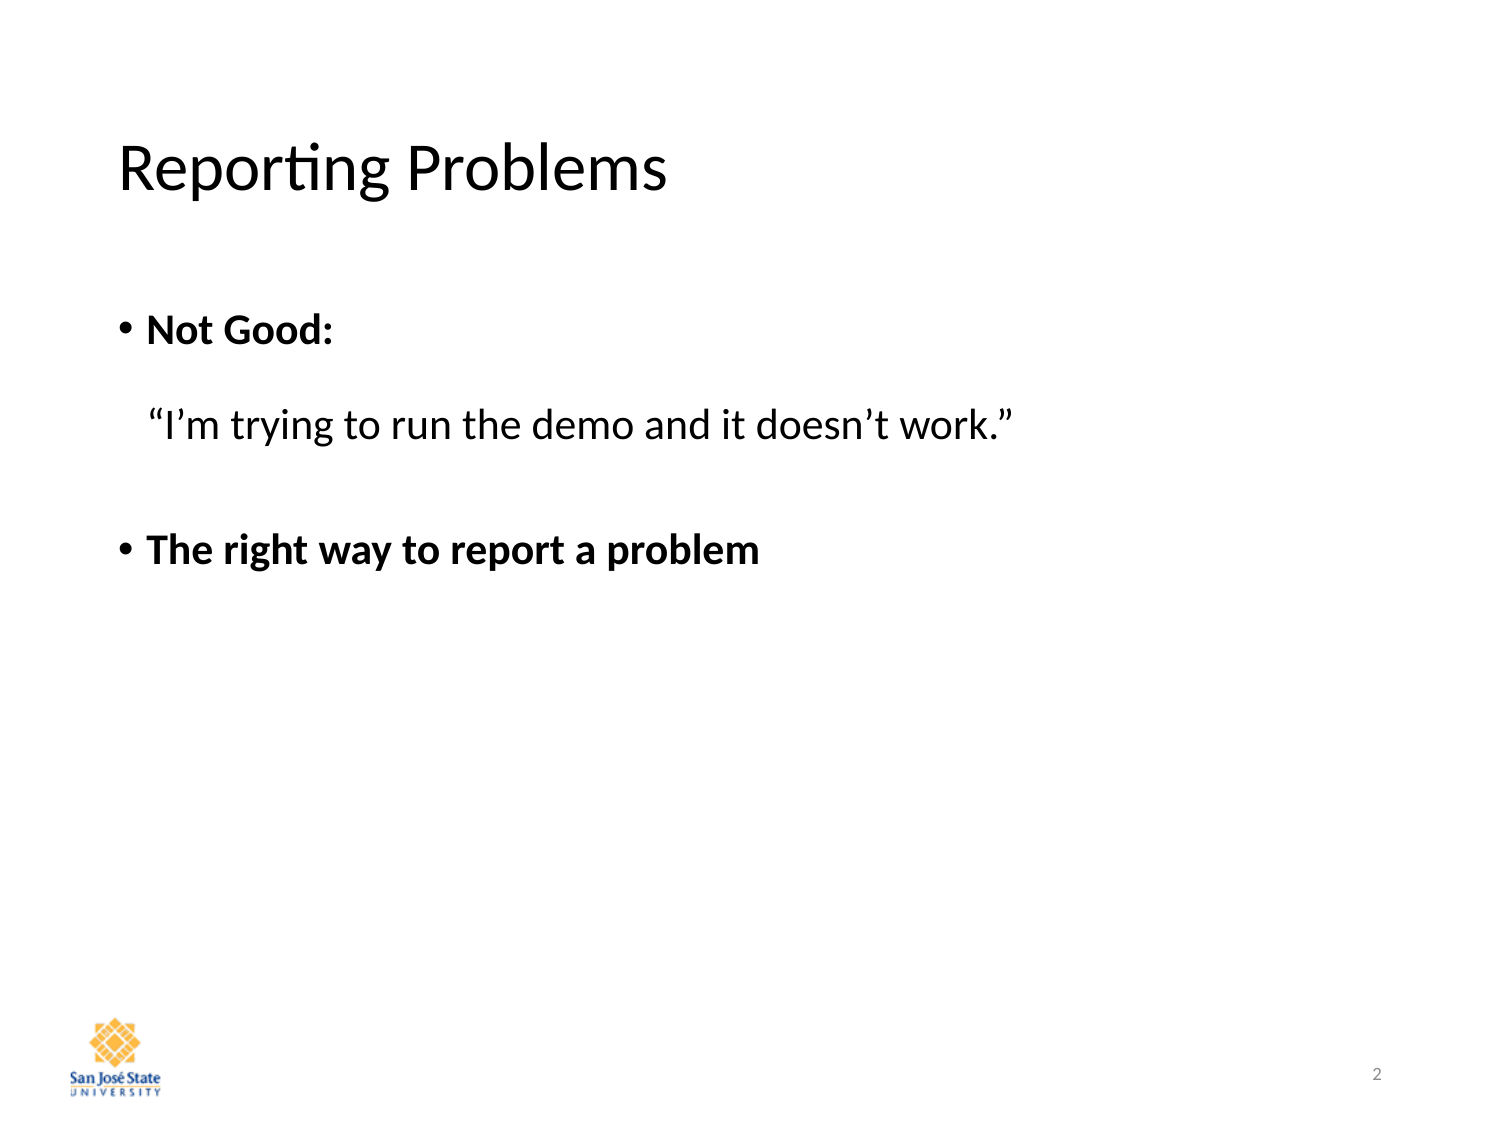

# Reporting Problems
Not Good:
“I’m trying to run the demo and it doesn’t work.”

The right way to report a problem

2